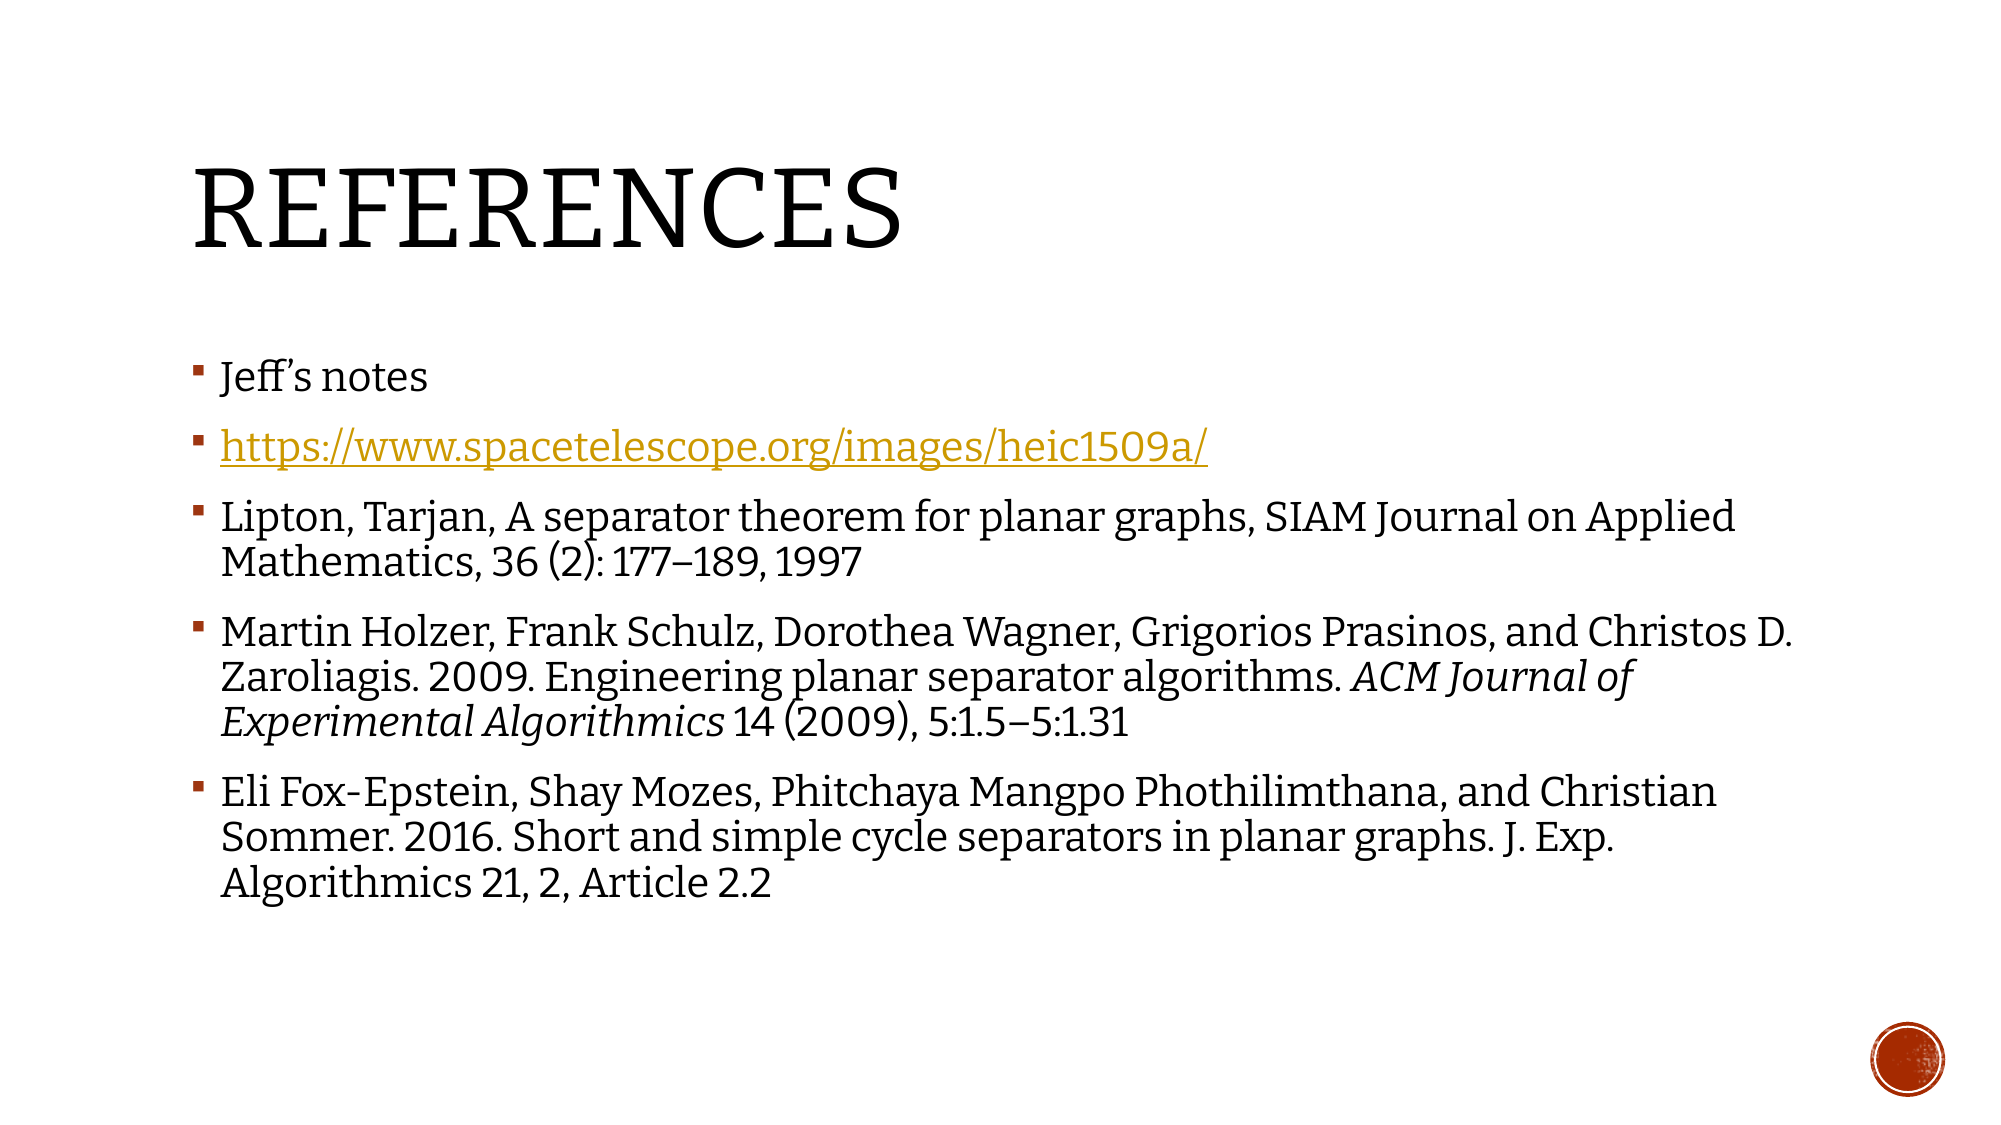

# References
Jeff’s notes
https://www.spacetelescope.org/images/heic1509a/
Lipton, Tarjan, A separator theorem for planar graphs, SIAM Journal on Applied Mathematics, 36 (2): 177–189, 1997
Martin Holzer, Frank Schulz, Dorothea Wagner, Grigorios Prasinos, and Christos D. Zaroliagis. 2009. Engineering planar separator algorithms. ACM Journal of Experimental Algorithmics 14 (2009), 5:1.5–5:1.31
Eli Fox-Epstein, Shay Mozes, Phitchaya Mangpo Phothilimthana, and Christian Sommer. 2016. Short and simple cycle separators in planar graphs. J. Exp. Algorithmics 21, 2, Article 2.2